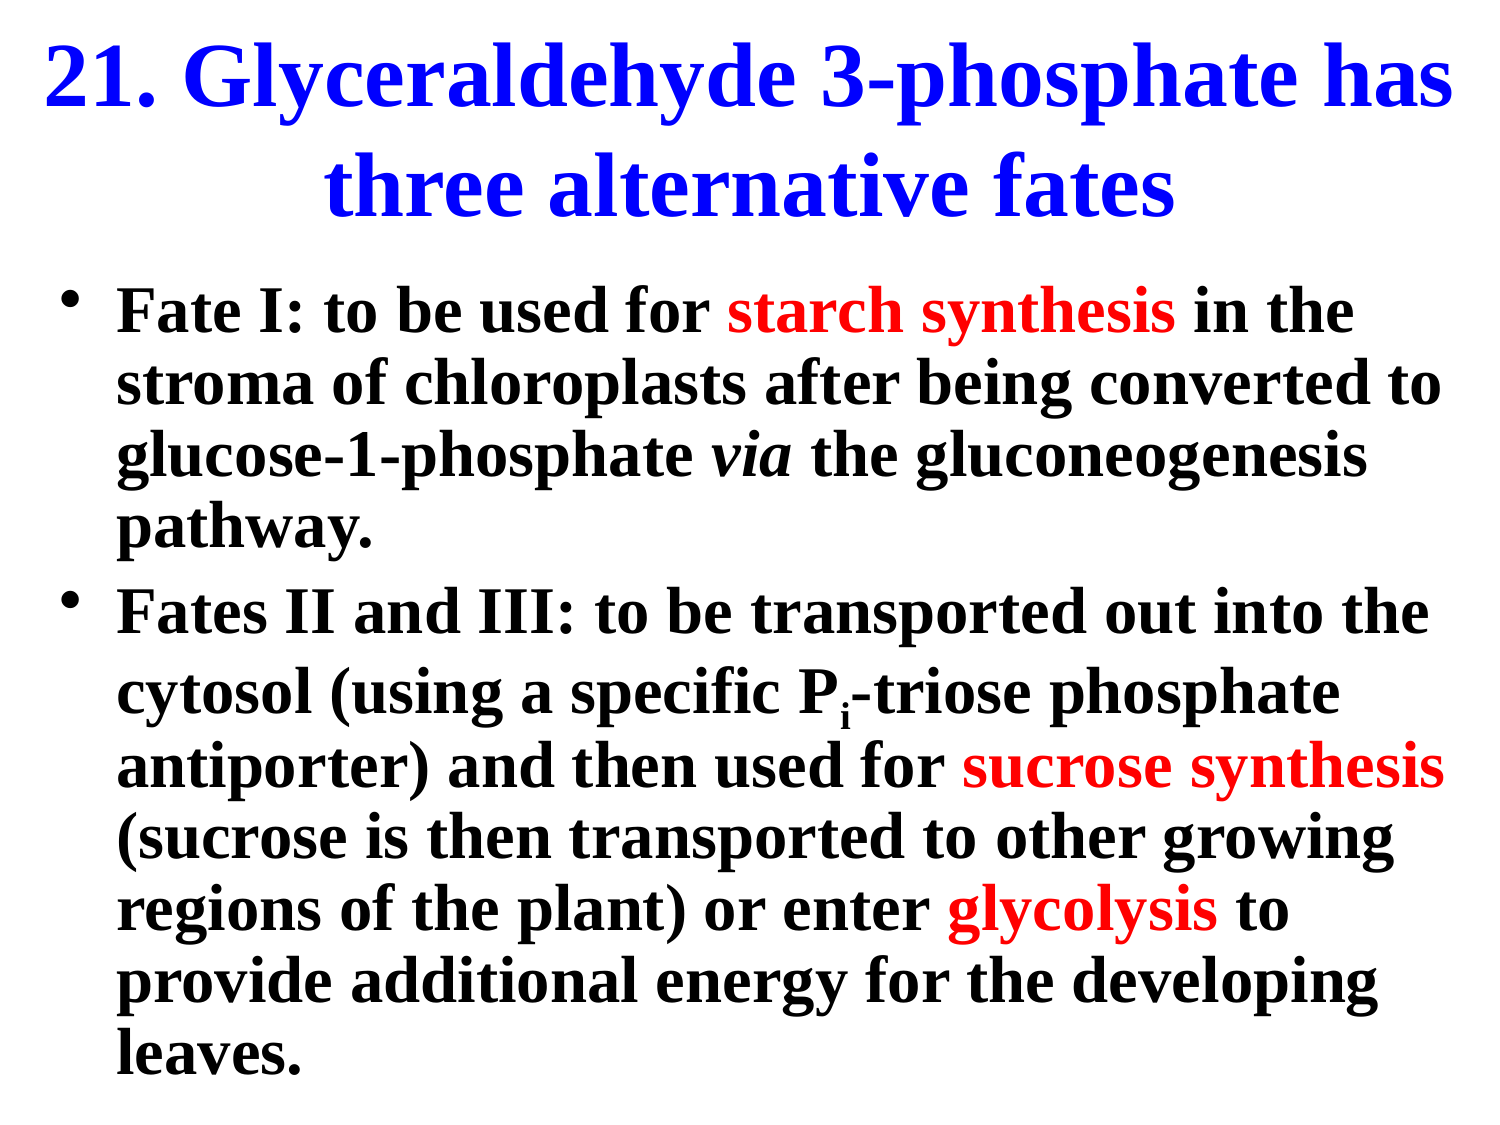

# 21. Glyceraldehyde 3-phosphate has three alternative fates
Fate I: to be used for starch synthesis in the stroma of chloroplasts after being converted to glucose-1-phosphate via the gluconeogenesis pathway.
Fates II and III: to be transported out into the cytosol (using a specific Pi-triose phosphate antiporter) and then used for sucrose synthesis (sucrose is then transported to other growing regions of the plant) or enter glycolysis to provide additional energy for the developing leaves.